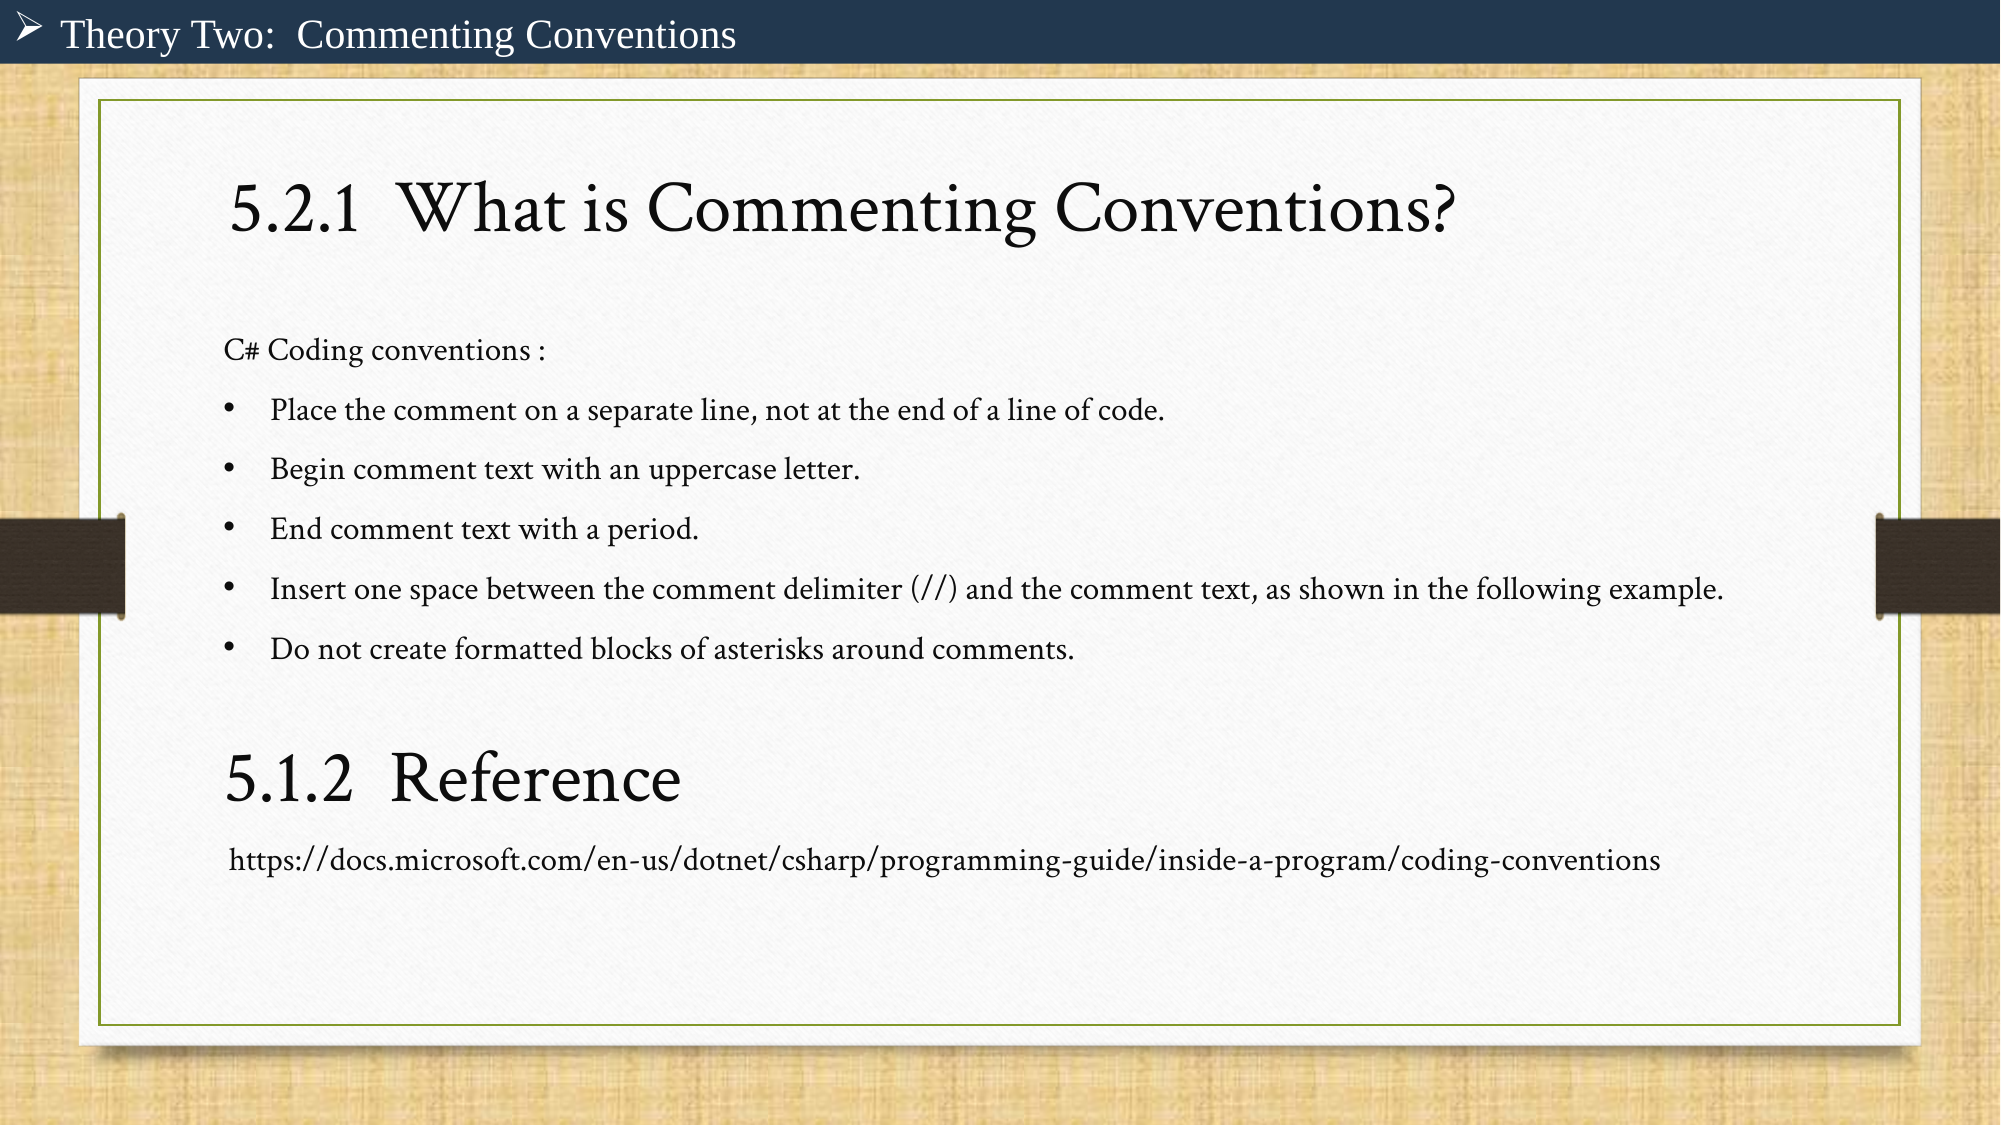

Theory Two:  Commenting Conventions
5.2.1  What is Commenting Conventions?
C# Coding conventions :
Place the comment on a separate line, not at the end of a line of code.
Begin comment text with an uppercase letter.
End comment text with a period.
Insert one space between the comment delimiter (//) and the comment text, as shown in the following example.
Do not create formatted blocks of asterisks around comments.
5.1.2  Reference
https://docs.microsoft.com/en-us/dotnet/csharp/programming-guide/inside-a-program/coding-conventions